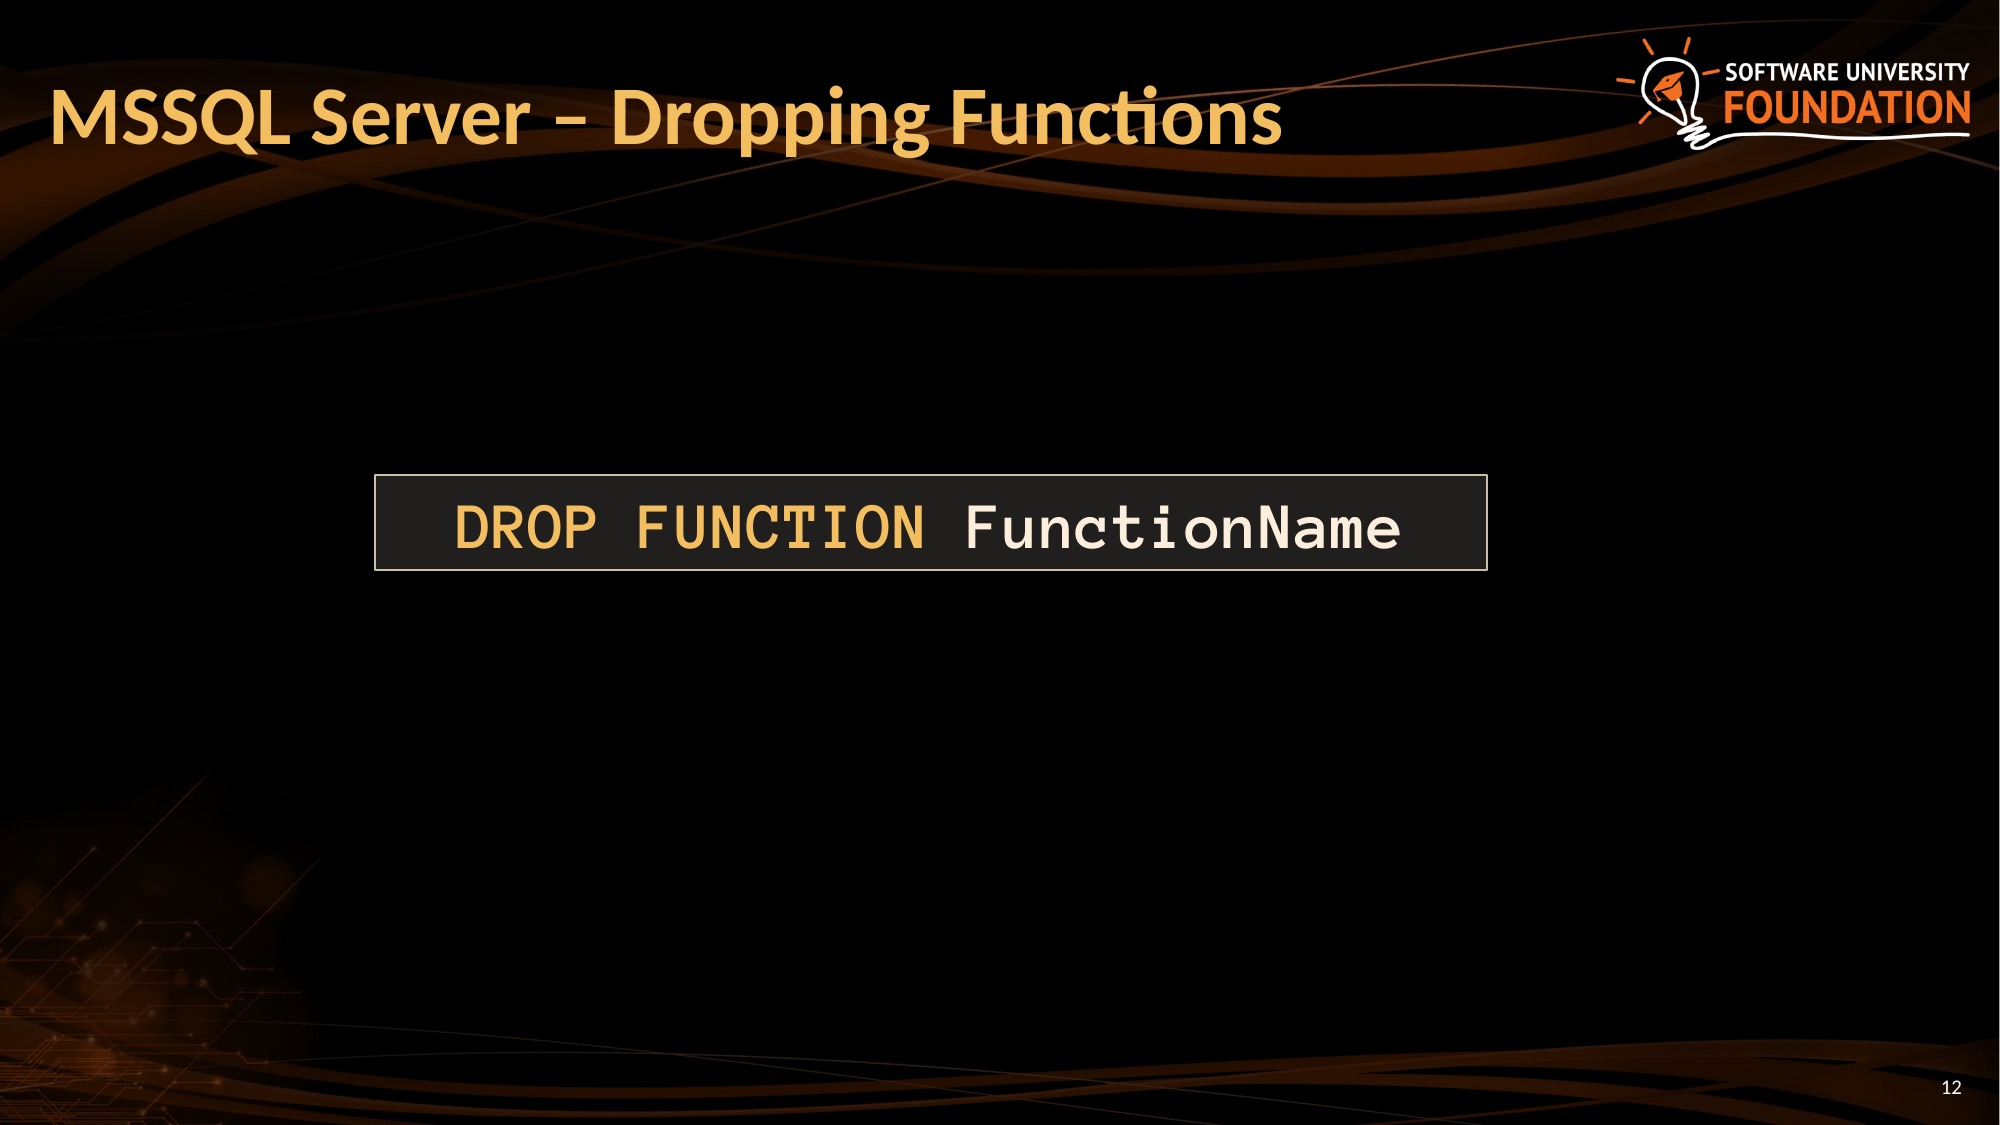

# MSSQL Server – Dropping Functions
DROP FUNCTION FunctionName
12